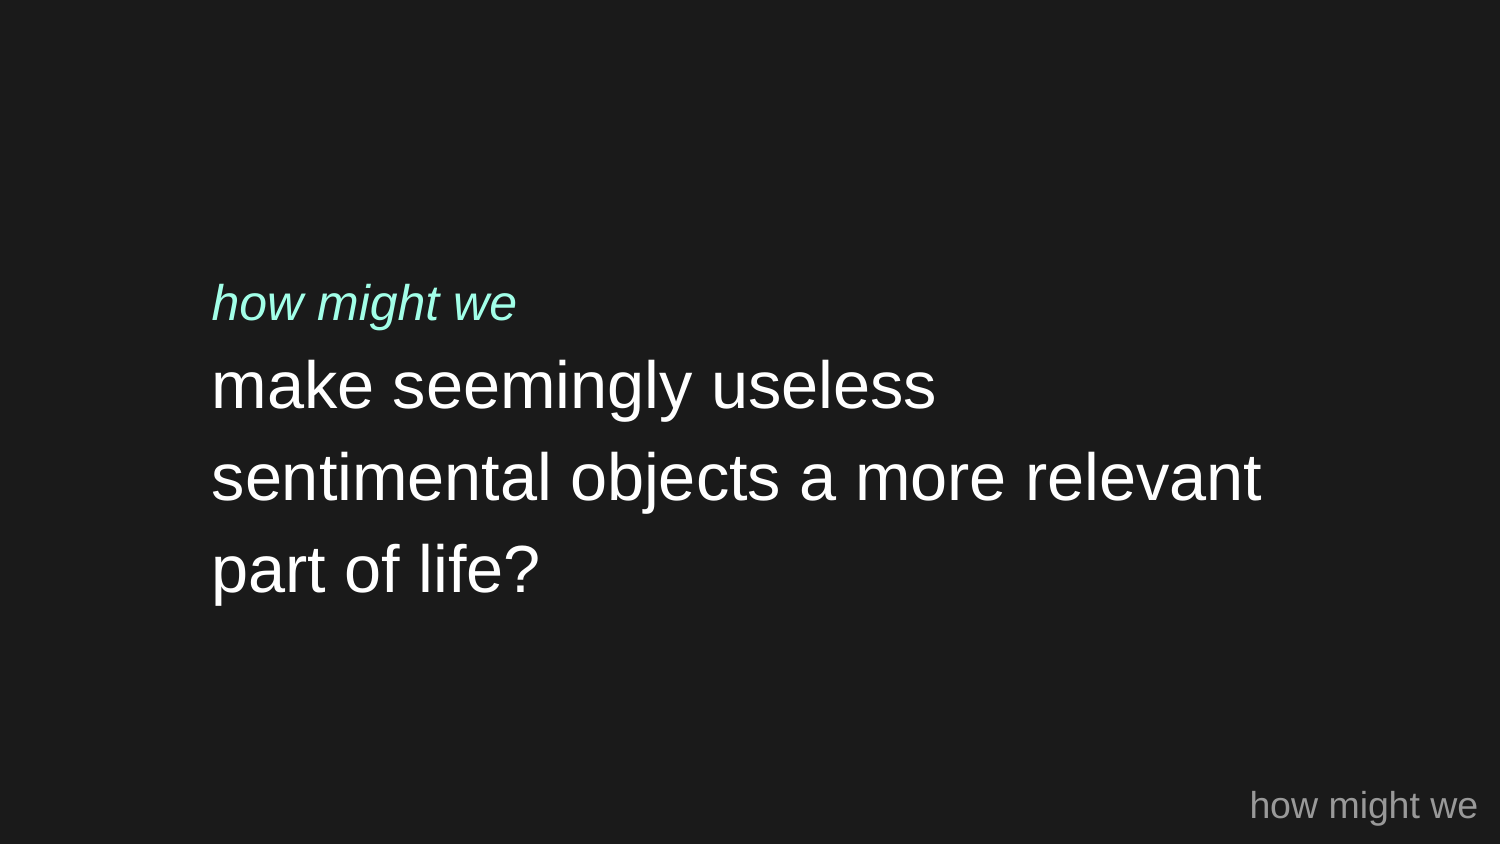

how might we
make seemingly useless sentimental objects a more relevant part of life?

# how might we